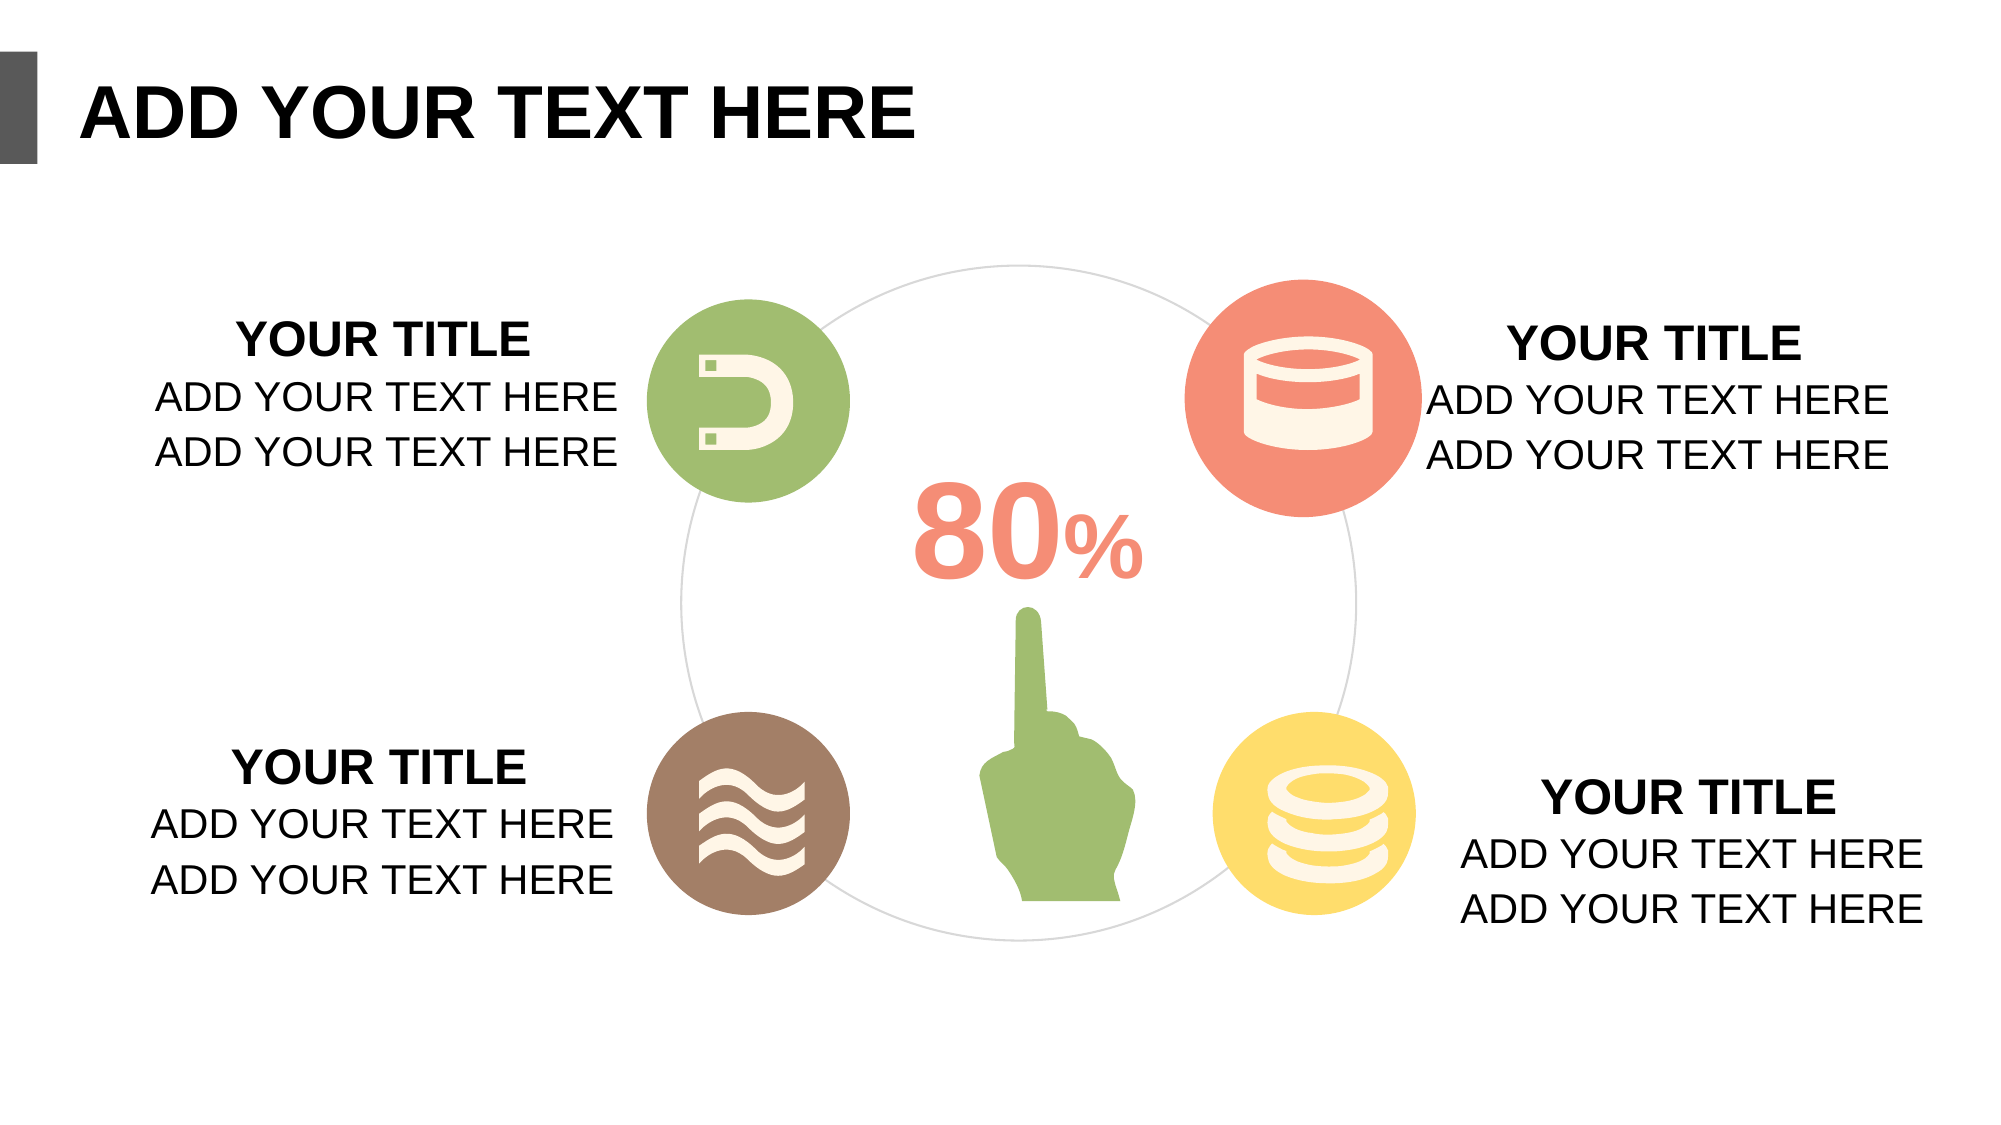

ADD YOUR TEXT HERE

YOUR TITLE
ADD YOUR TEXT HERE
ADD YOUR TEXT HERE

YOUR TITLE
ADD YOUR TEXT HERE
ADD YOUR TEXT HERE

80%

YOUR TITLE
ADD YOUR TEXT HERE
ADD YOUR TEXT HERE
YOUR TITLE
ADD YOUR TEXT HERE
ADD YOUR TEXT HERE